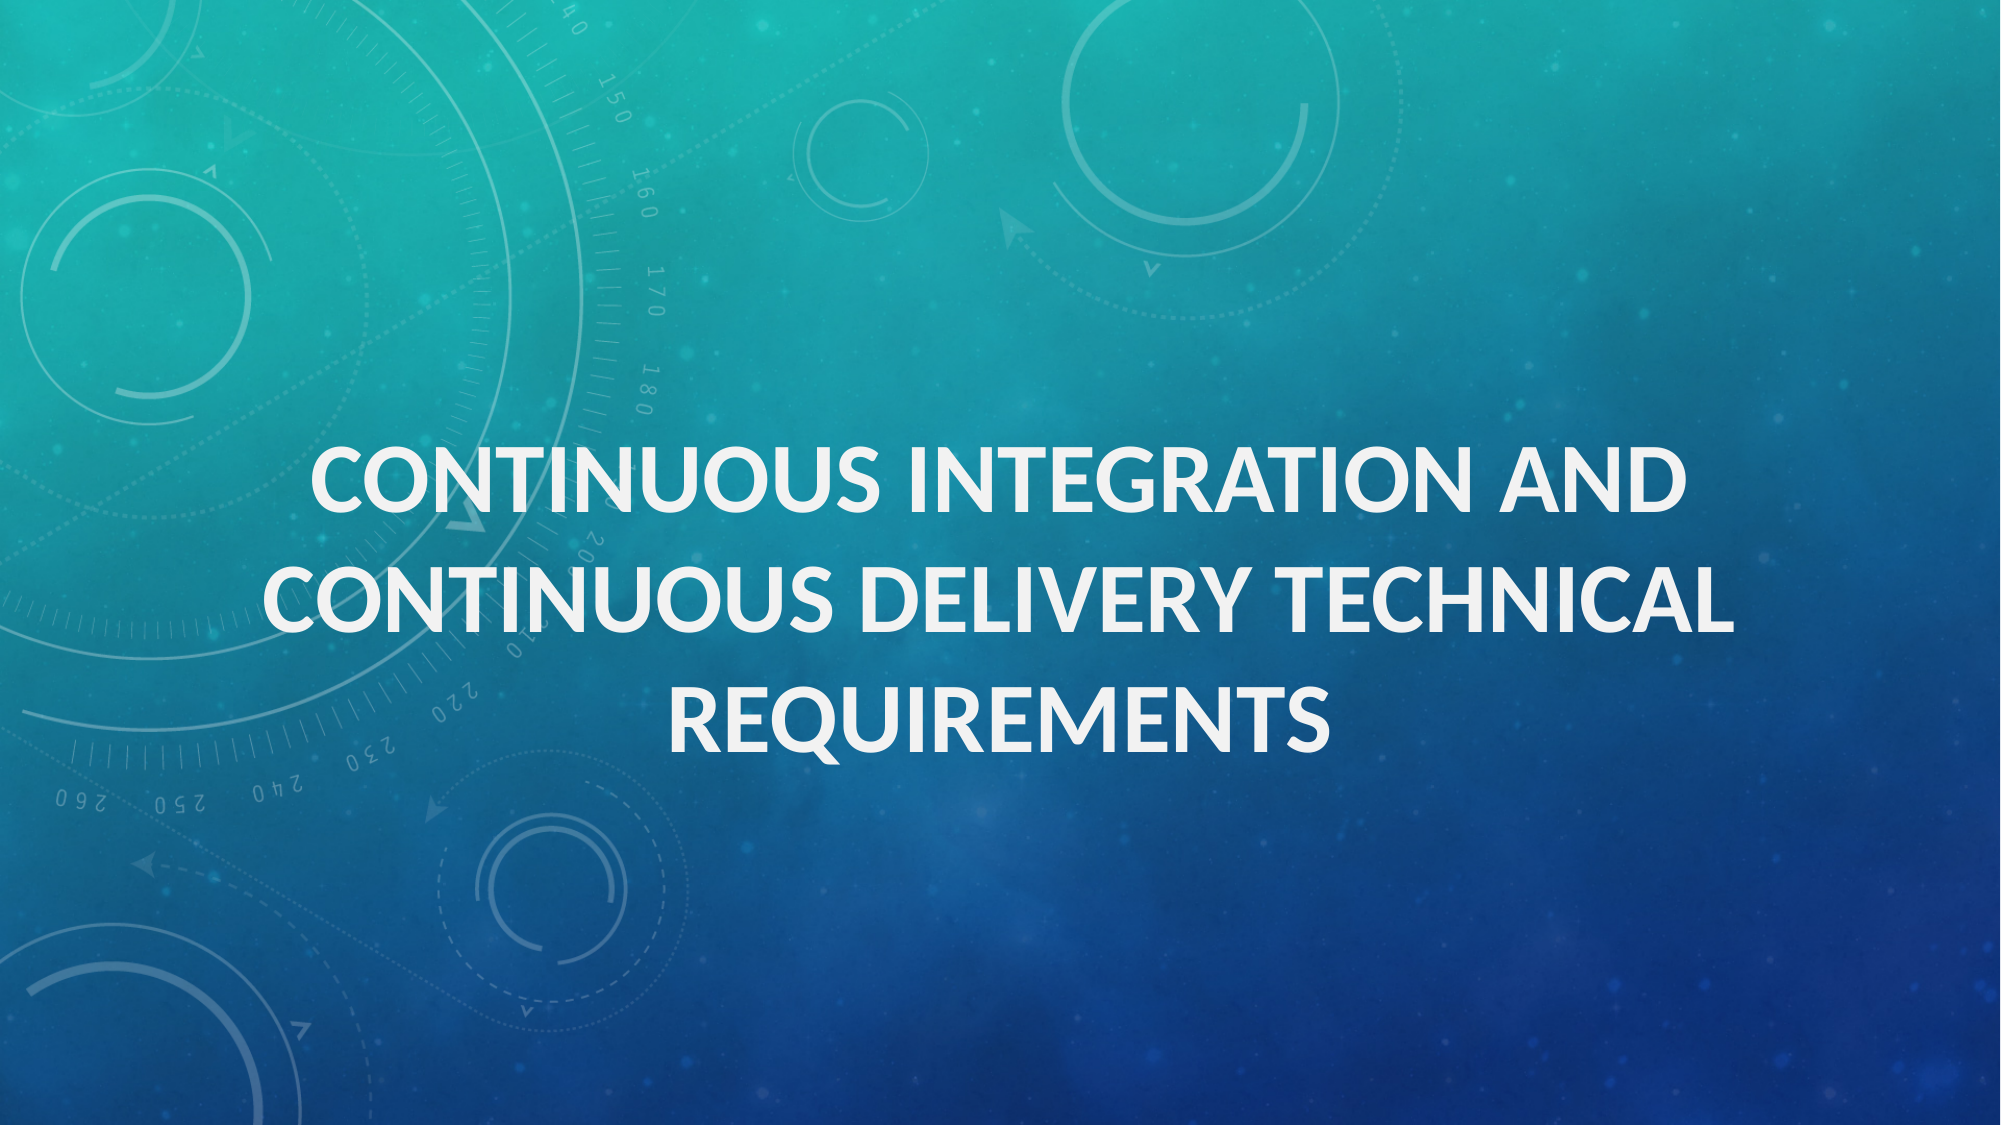

# Continuous integration and continuous delivery technical requirements